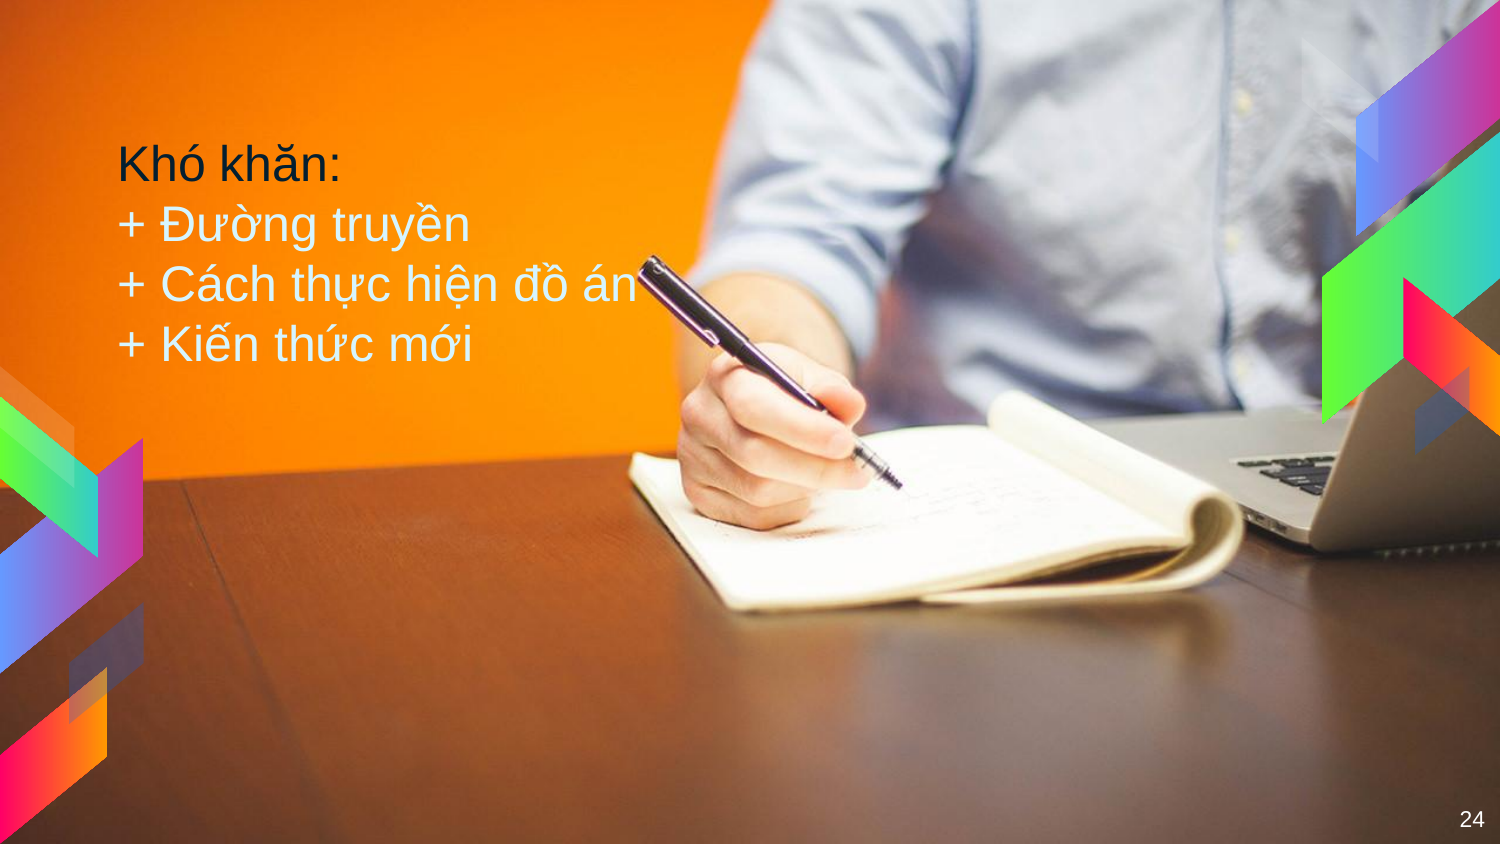

Khó khăn:
+ Đường truyền
+ Cách thực hiện đồ án
+ Kiến thức mới
24